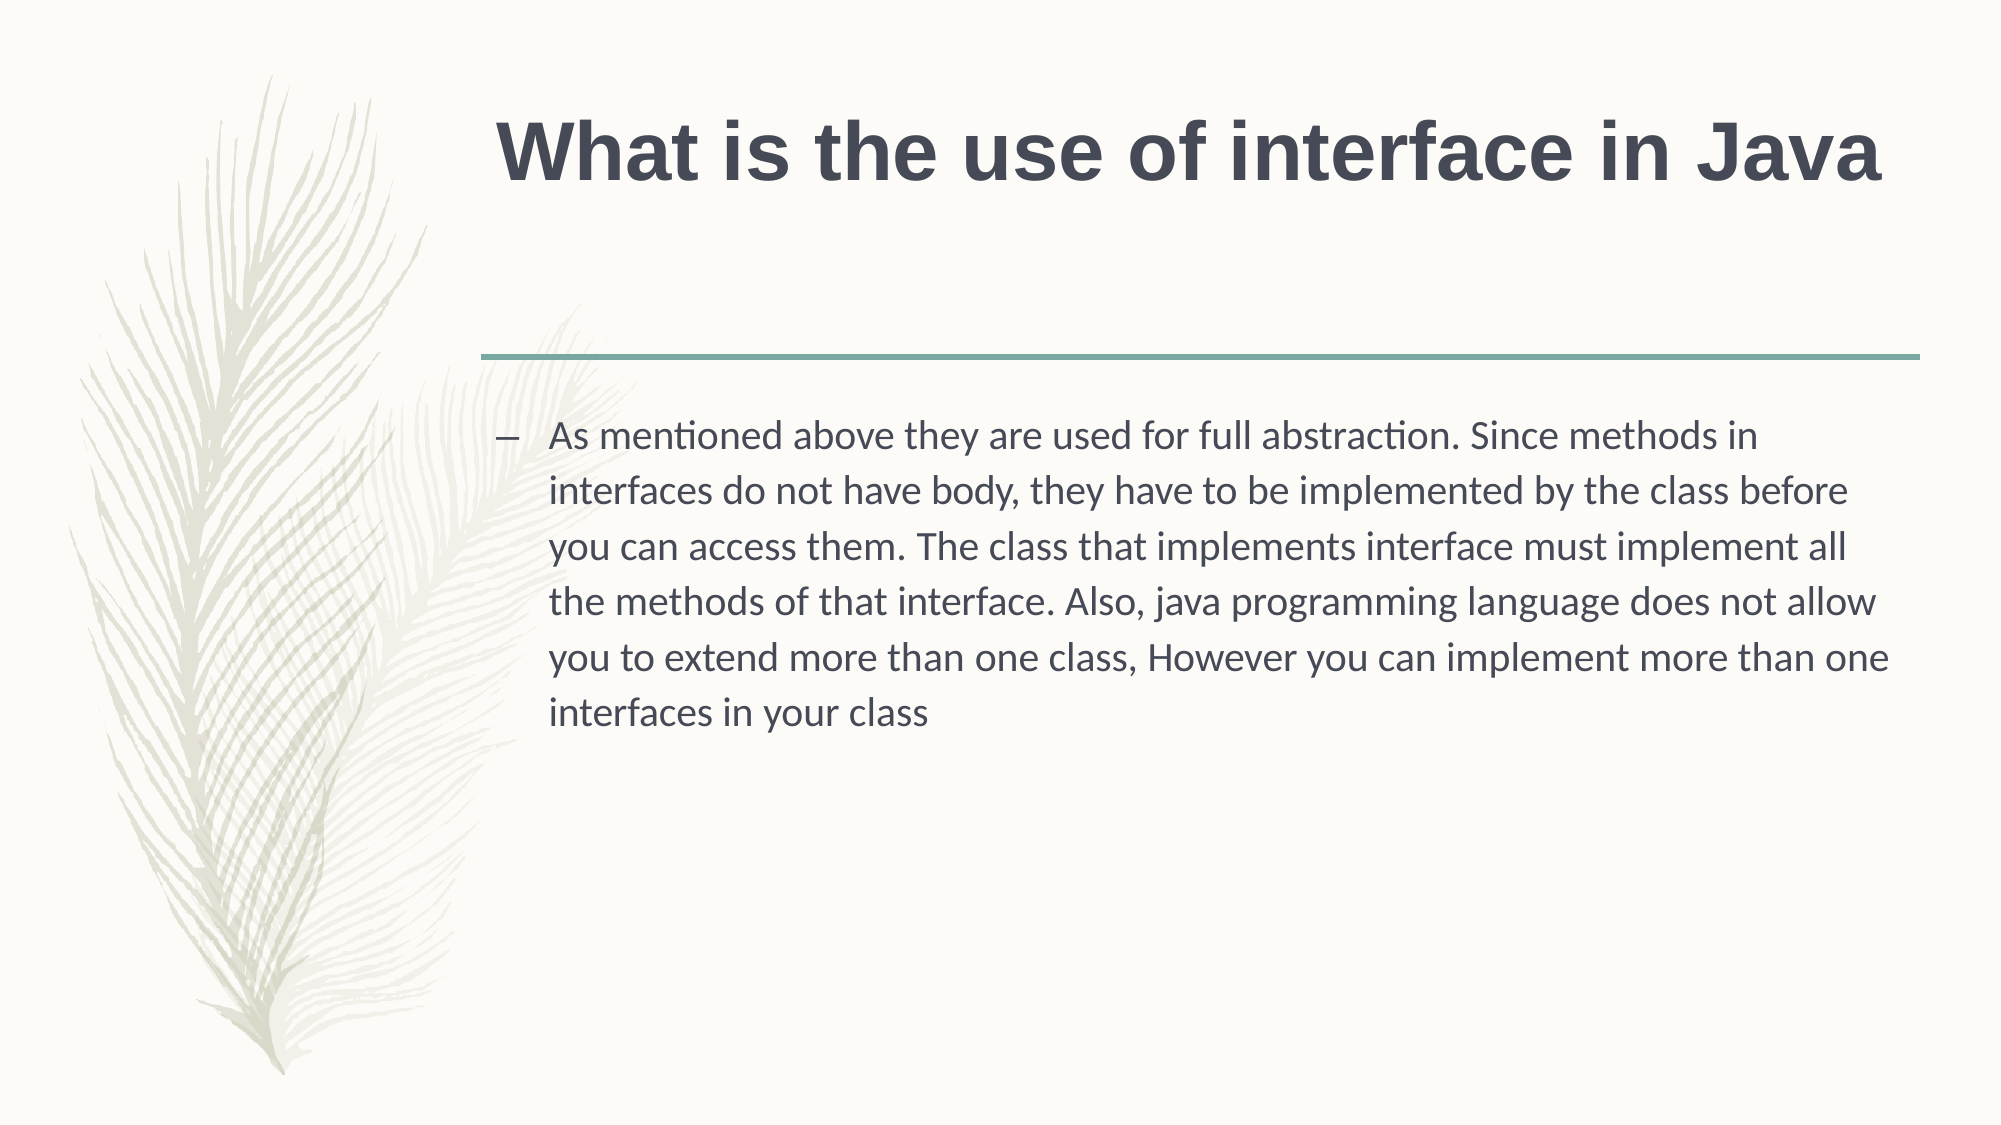

# What is the use of interface in Java
–	As mentioned above they are used for full abstraction. Since methods in  interfaces do not have body, they have to be implemented by the class before  you can access them. The class that implements interface must implement all  the methods of that interface. Also, java programming language does not allow  you to extend more than one class, However you can implement more than one  interfaces in your class